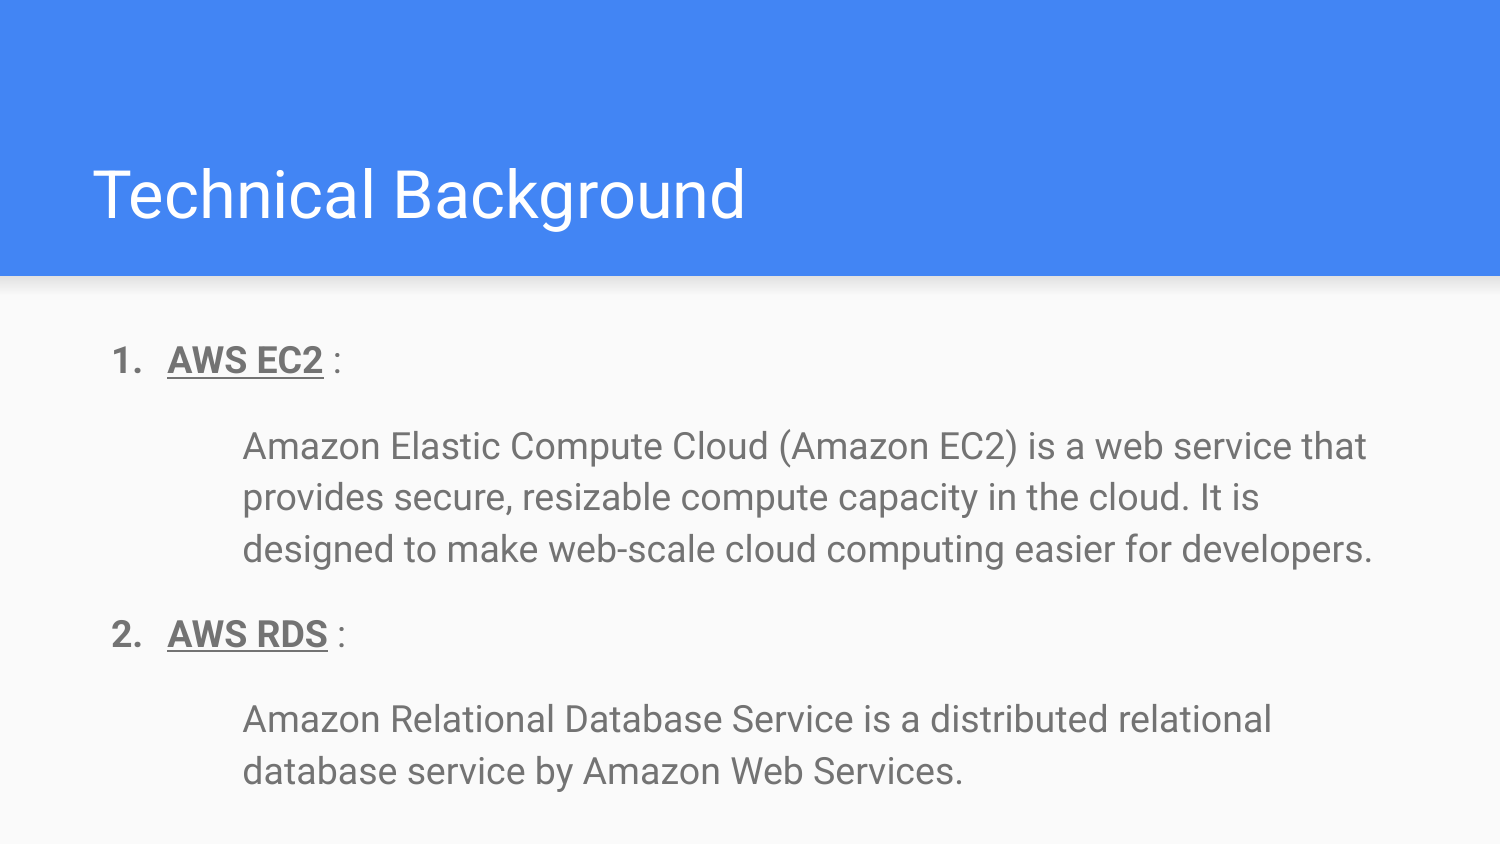

# Technical Background
AWS EC2 :
Amazon Elastic Compute Cloud (Amazon EC2) is a web service that provides secure, resizable compute capacity in the cloud. It is designed to make web-scale cloud computing easier for developers.
AWS RDS :
Amazon Relational Database Service is a distributed relational database service by Amazon Web Services.